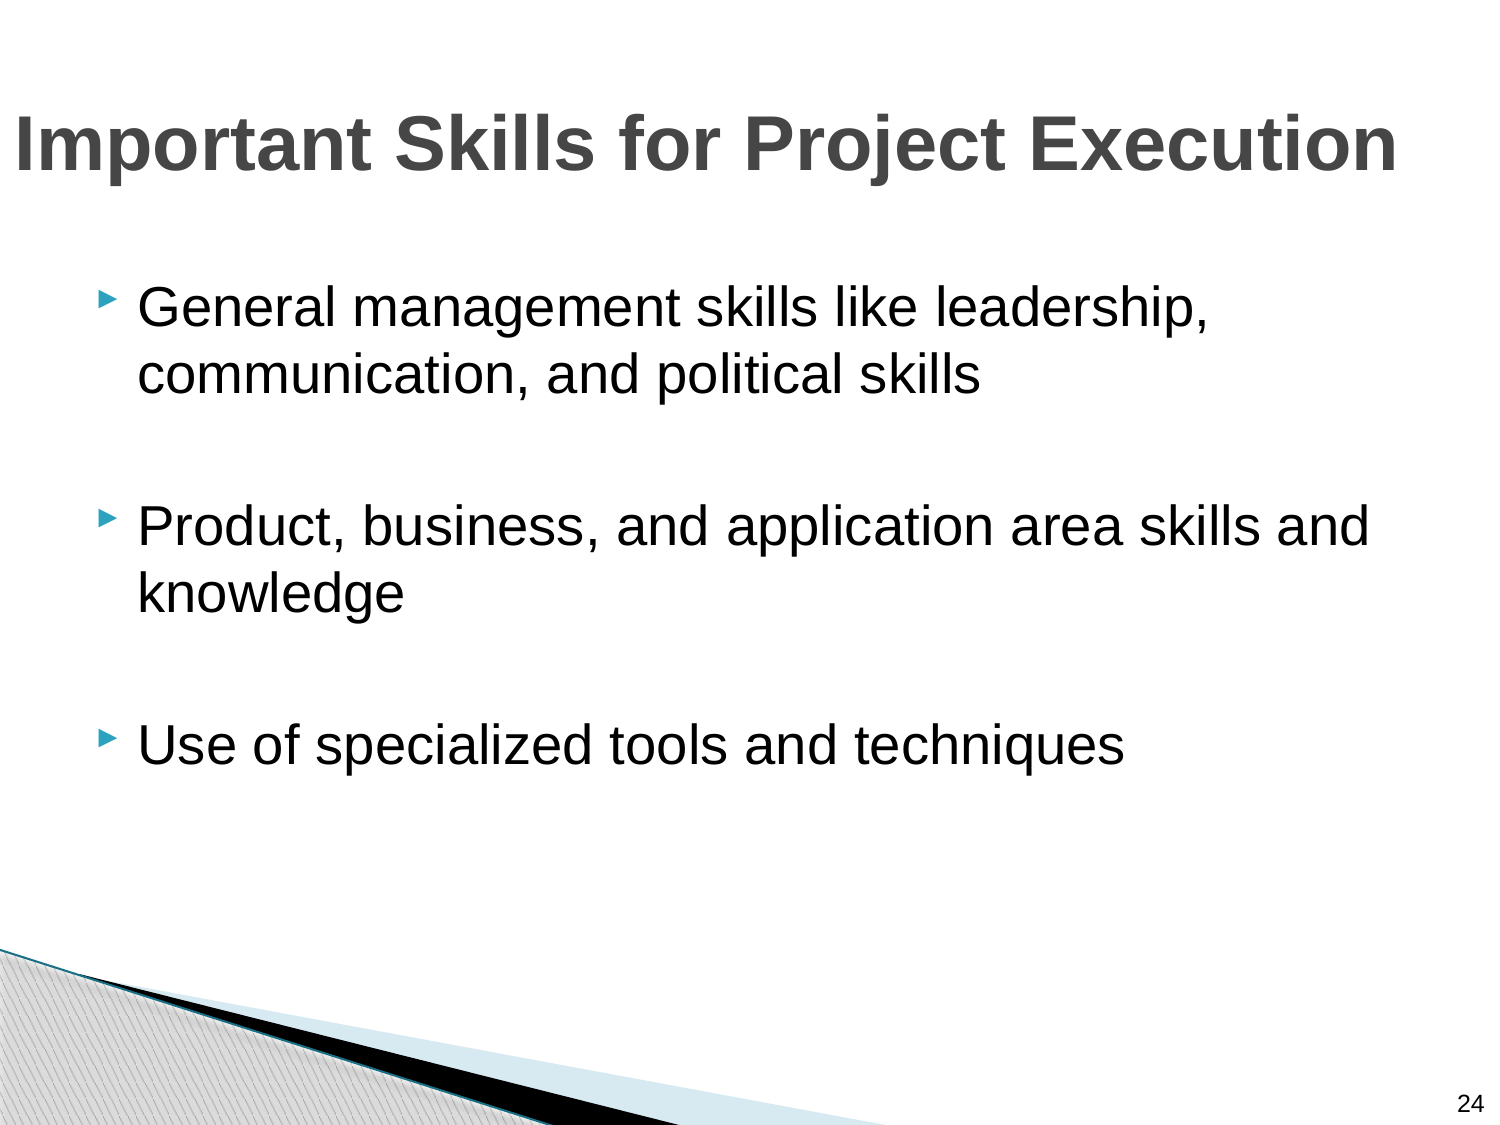

# Important Skills for Project Execution
General management skills like leadership, communication, and political skills

Product, business, and application area skills and knowledge

Use of specialized tools and techniques
24